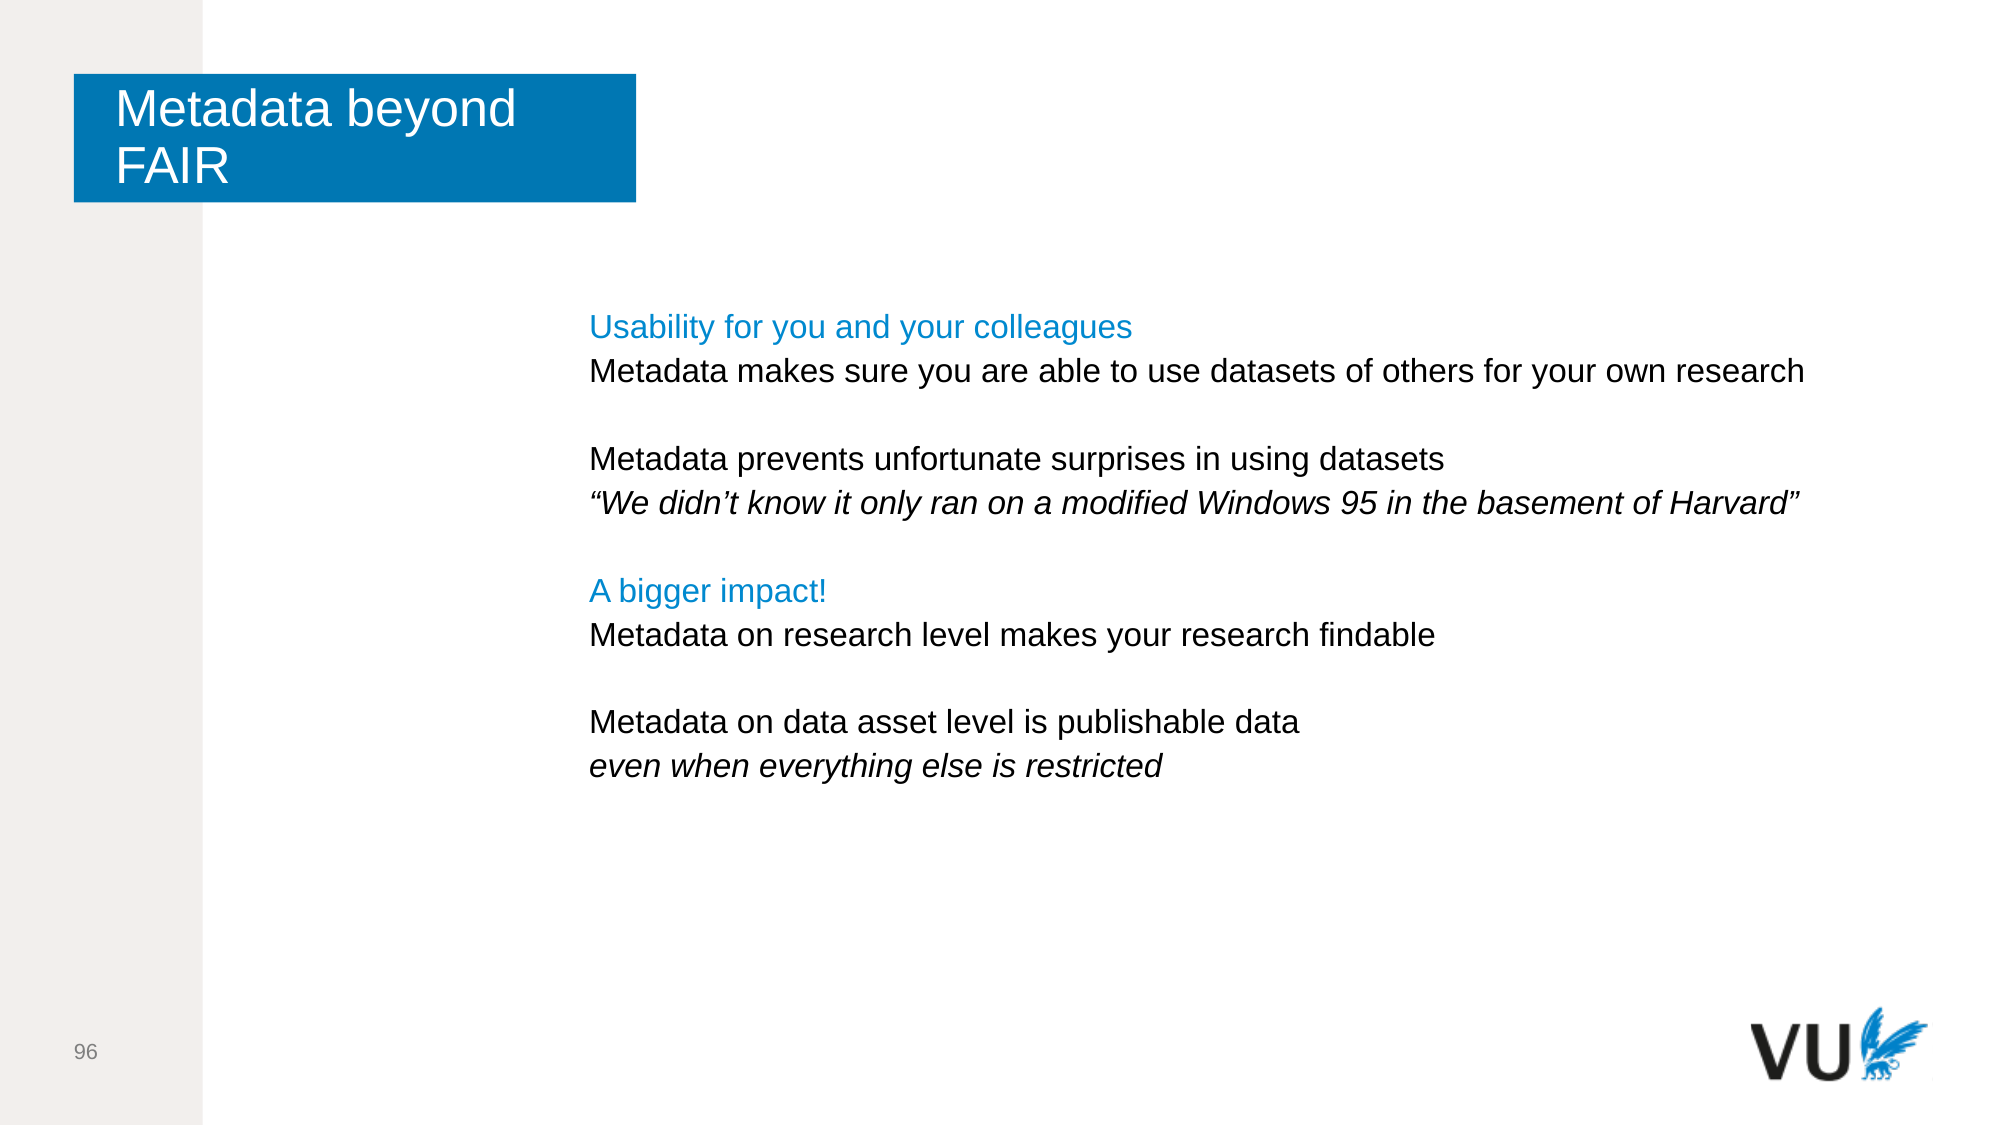

# Metadata beyond FAIR
Usability for you and your colleagues
Metadata makes sure you are able to use datasets of others for your own research
Metadata prevents unfortunate surprises in using datasets
“We didn’t know it only ran on a modified Windows 95 in the basement of Harvard”

A bigger impact!
Metadata on research level makes your research findable
Metadata on data asset level is publishable data
even when everything else is restricted
96